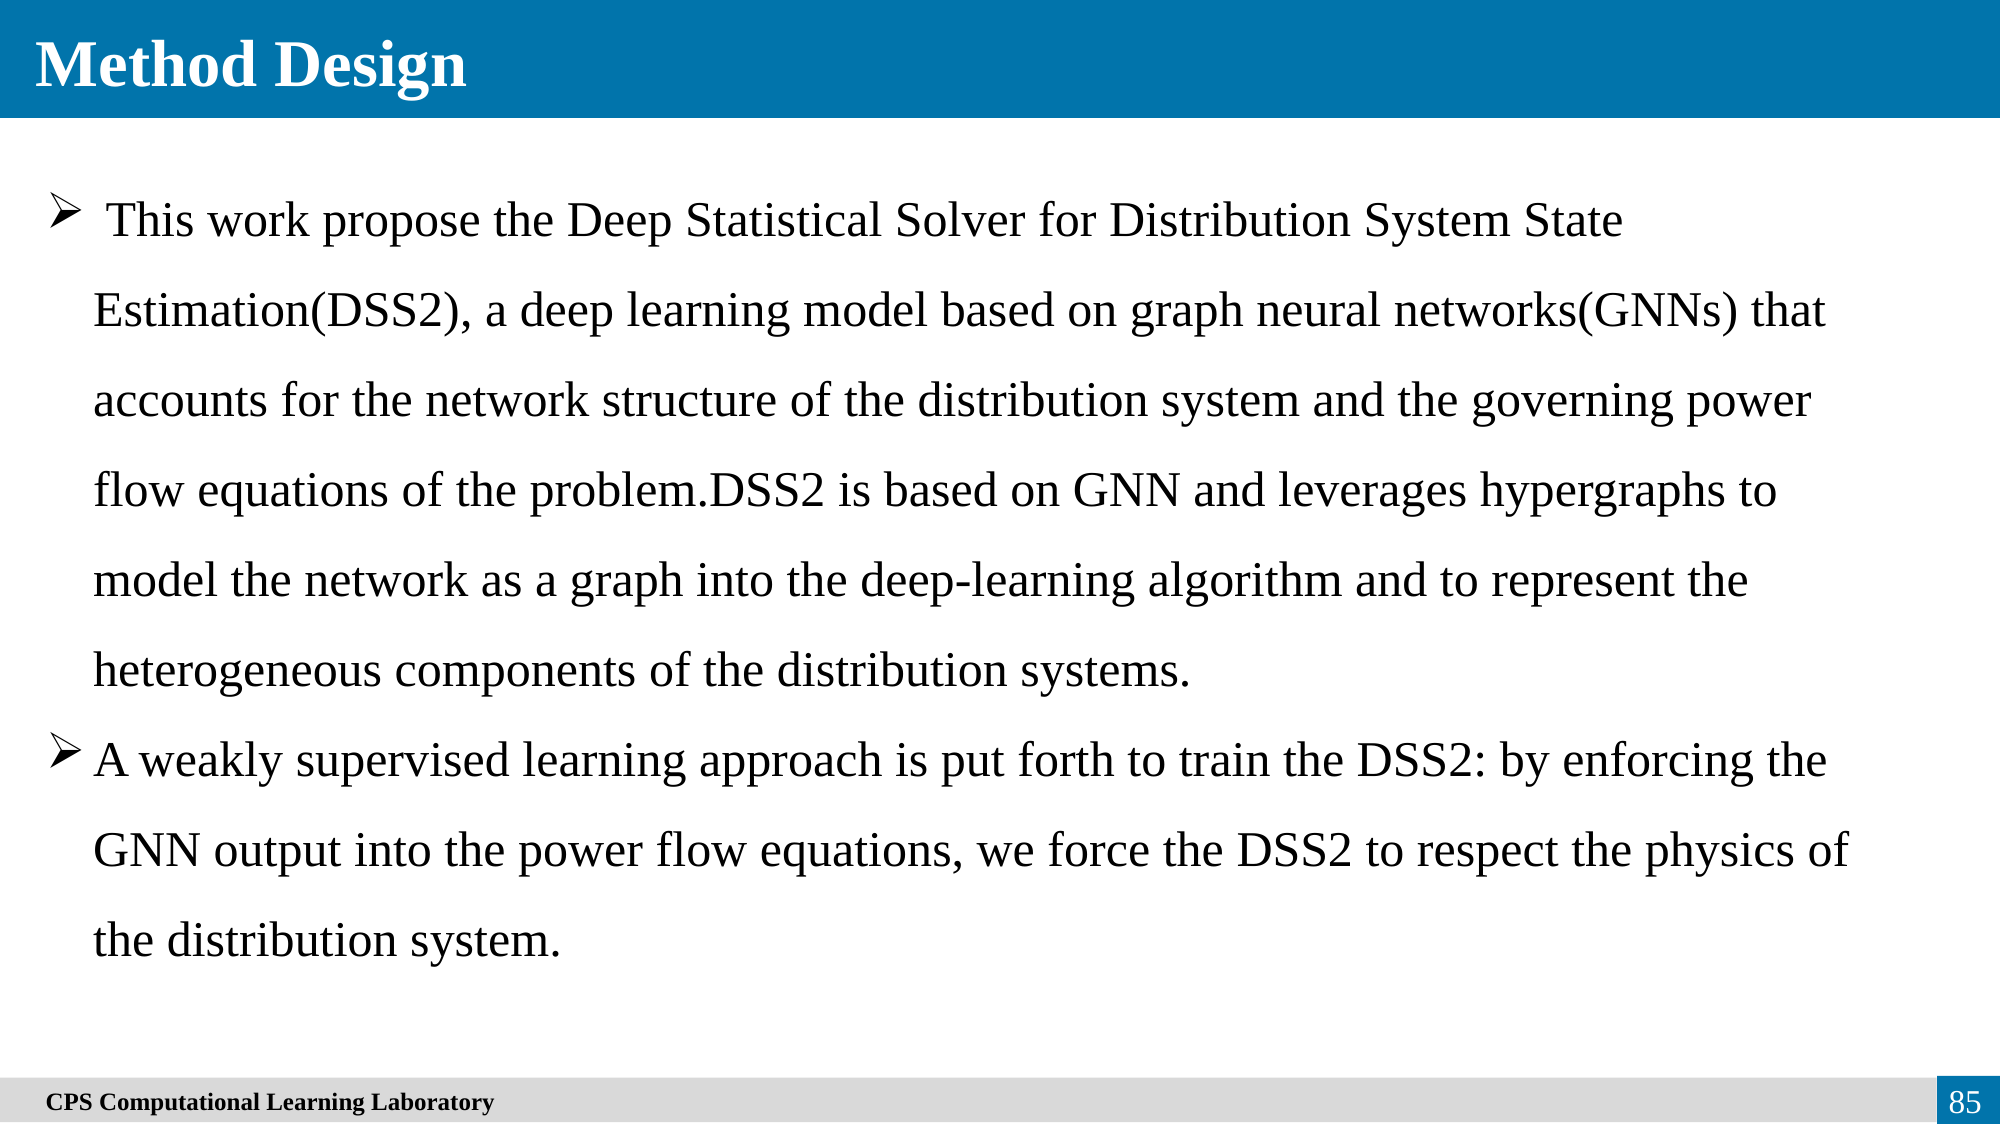

Method Design
 This work propose the Deep Statistical Solver for Distribution System State Estimation(DSS2), a deep learning model based on graph neural networks(GNNs) that accounts for the network structure of the distribution system and the governing power flow equations of the problem.DSS2 is based on GNN and leverages hypergraphs to model the network as a graph into the deep-learning algorithm and to represent the heterogeneous components of the distribution systems.
A weakly supervised learning approach is put forth to train the DSS2: by enforcing the GNN output into the power flow equations, we force the DSS2 to respect the physics of the distribution system.
85
　CPS Computational Learning Laboratory